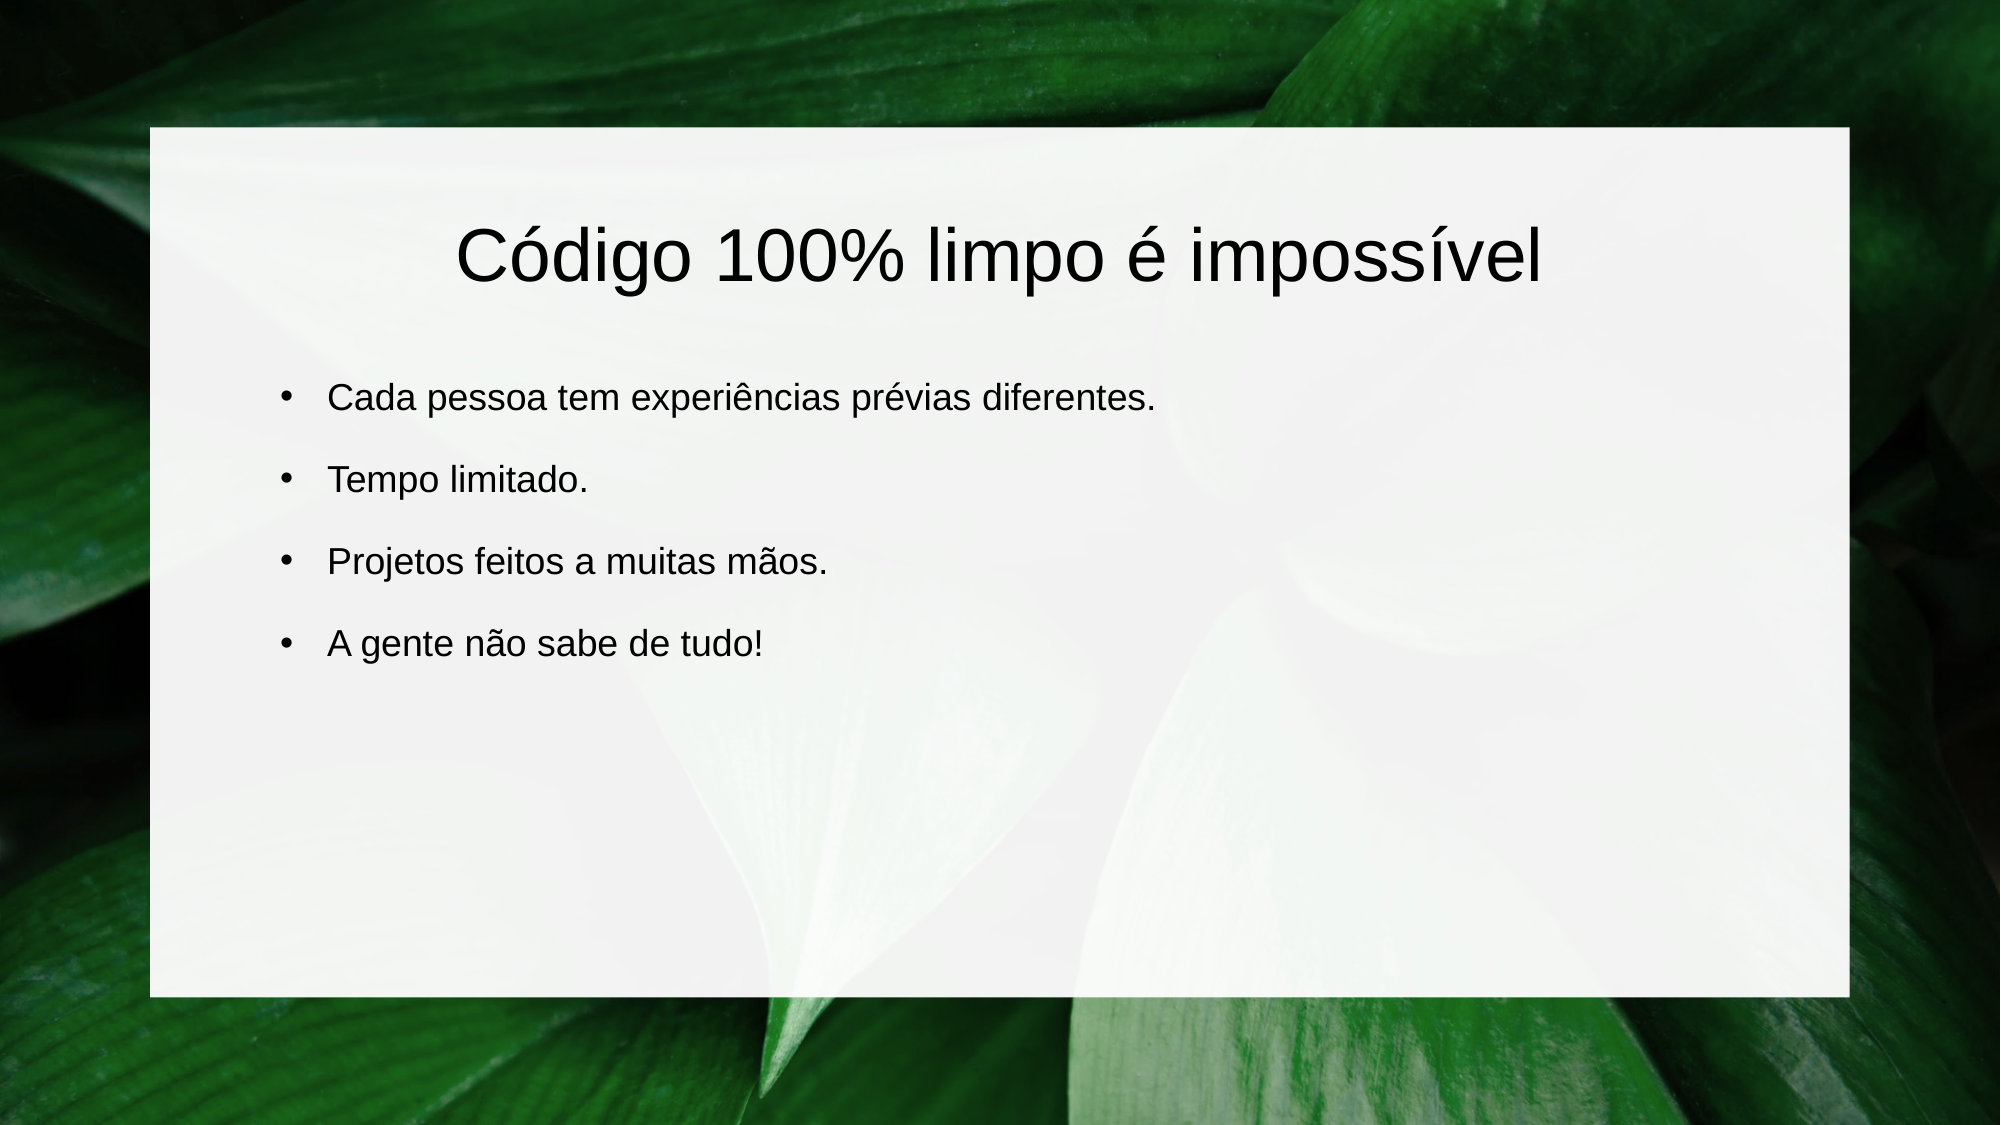

# Código 100% limpo é impossível
Cada pessoa tem experiências prévias diferentes.
Tempo limitado.
Projetos feitos a muitas mãos.
A gente não sabe de tudo!